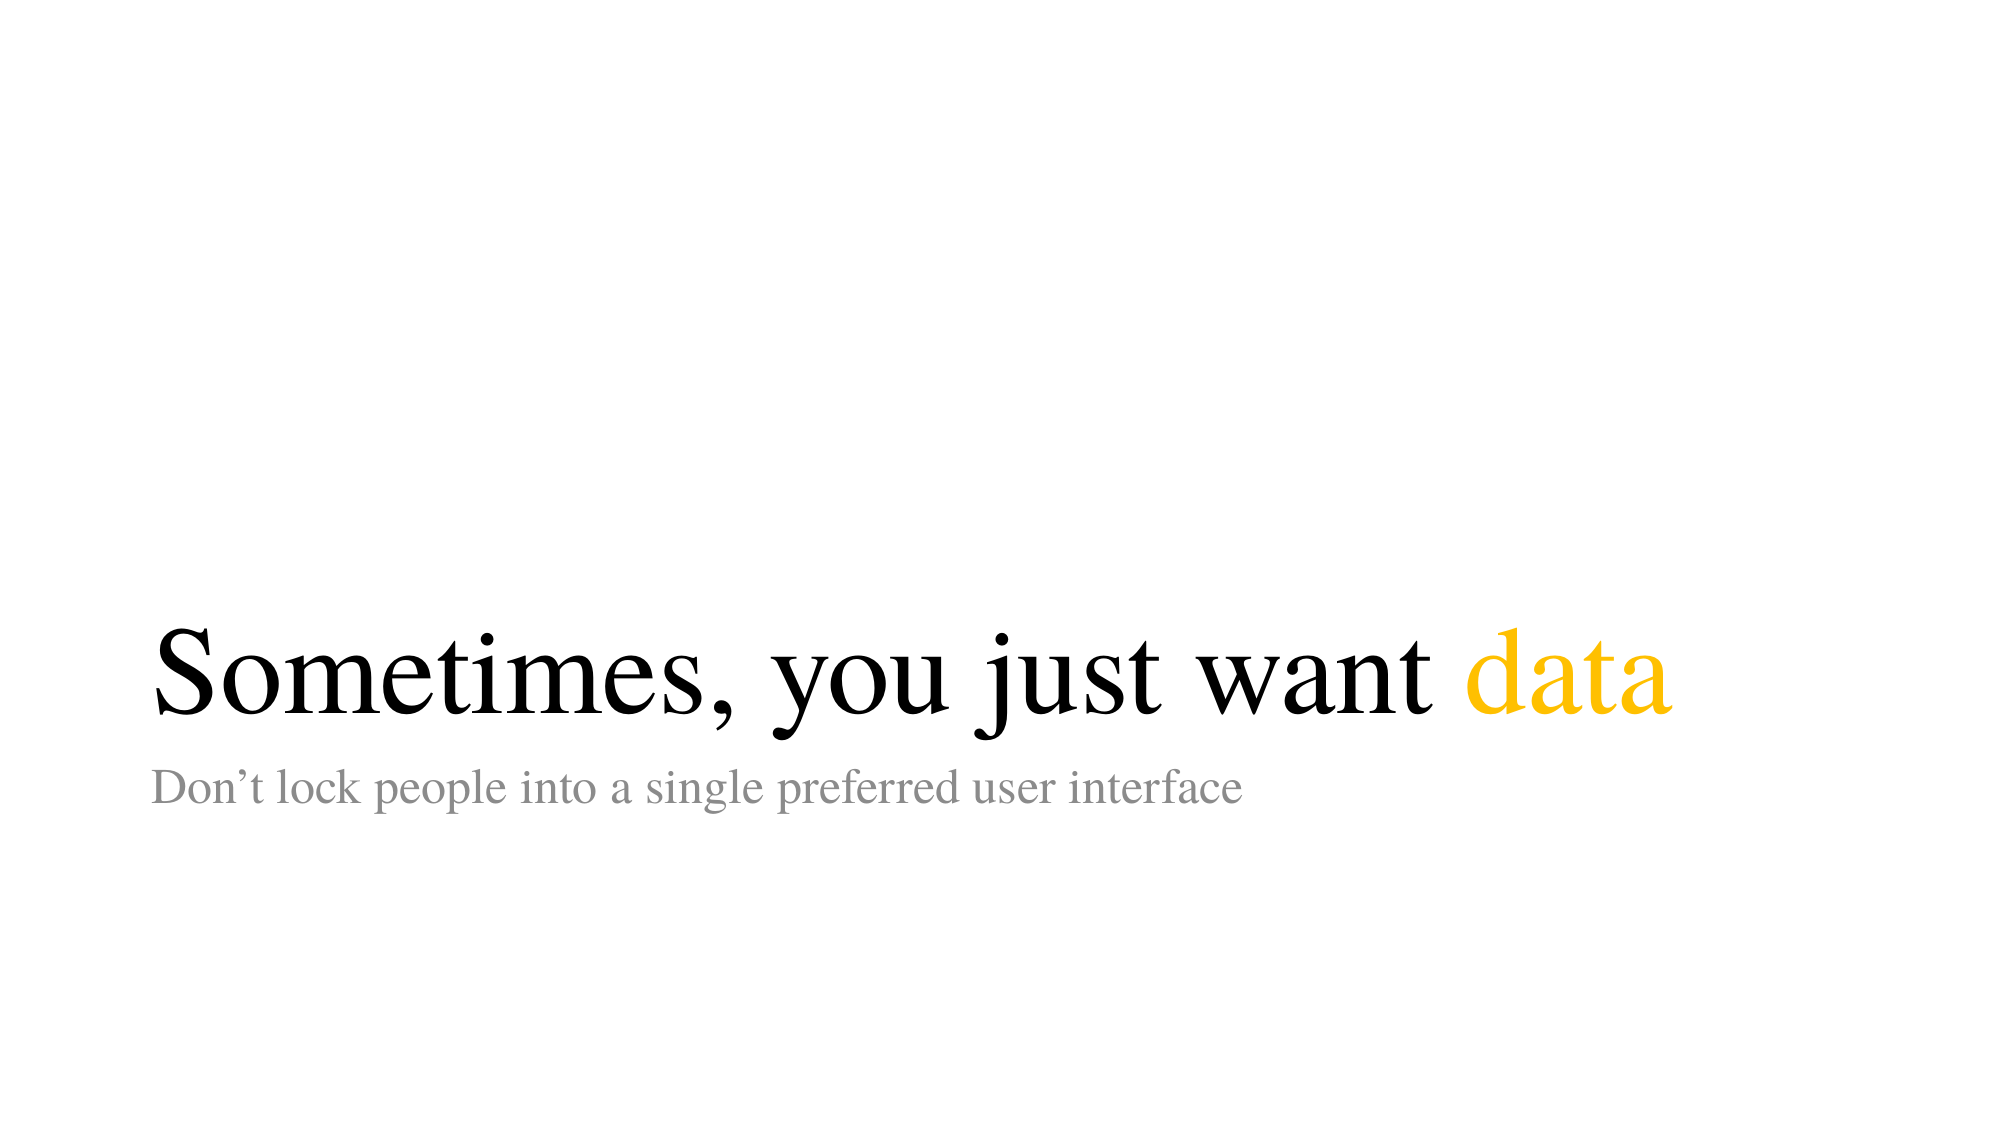

# Sometimes, you just want data
Don’t lock people into a single preferred user interface